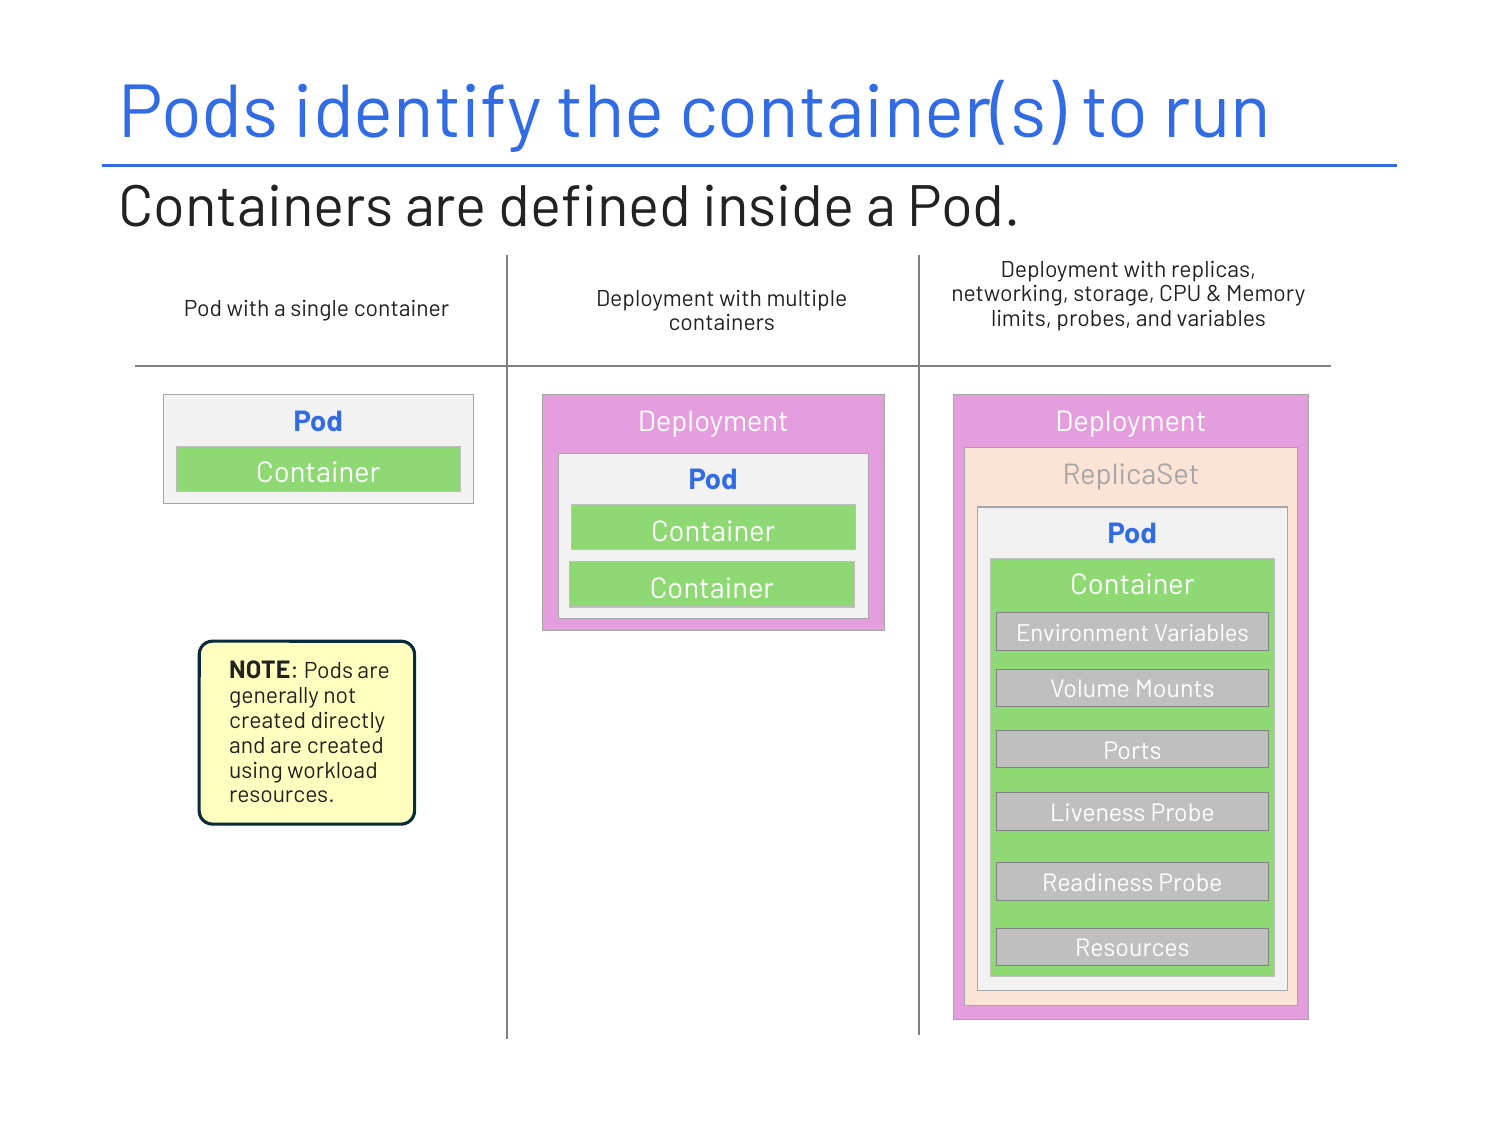

# Pods identify the container(s) to run
Containers are defined inside a Pod.
Deployment with replicas, networking, storage, CPU & Memory limits, probes, and variables
Deployment with multiple containers
Pod with a single container
Pod
Container

Deployment
Deployment
ReplicaSet
Pod
Container

Pod
Container

Container

Environment Variables

NOTE: Pods are generally not created directly and are created using workload resources.
Volume Mounts
Ports
Liveness Probe
Readiness Probe
Resources